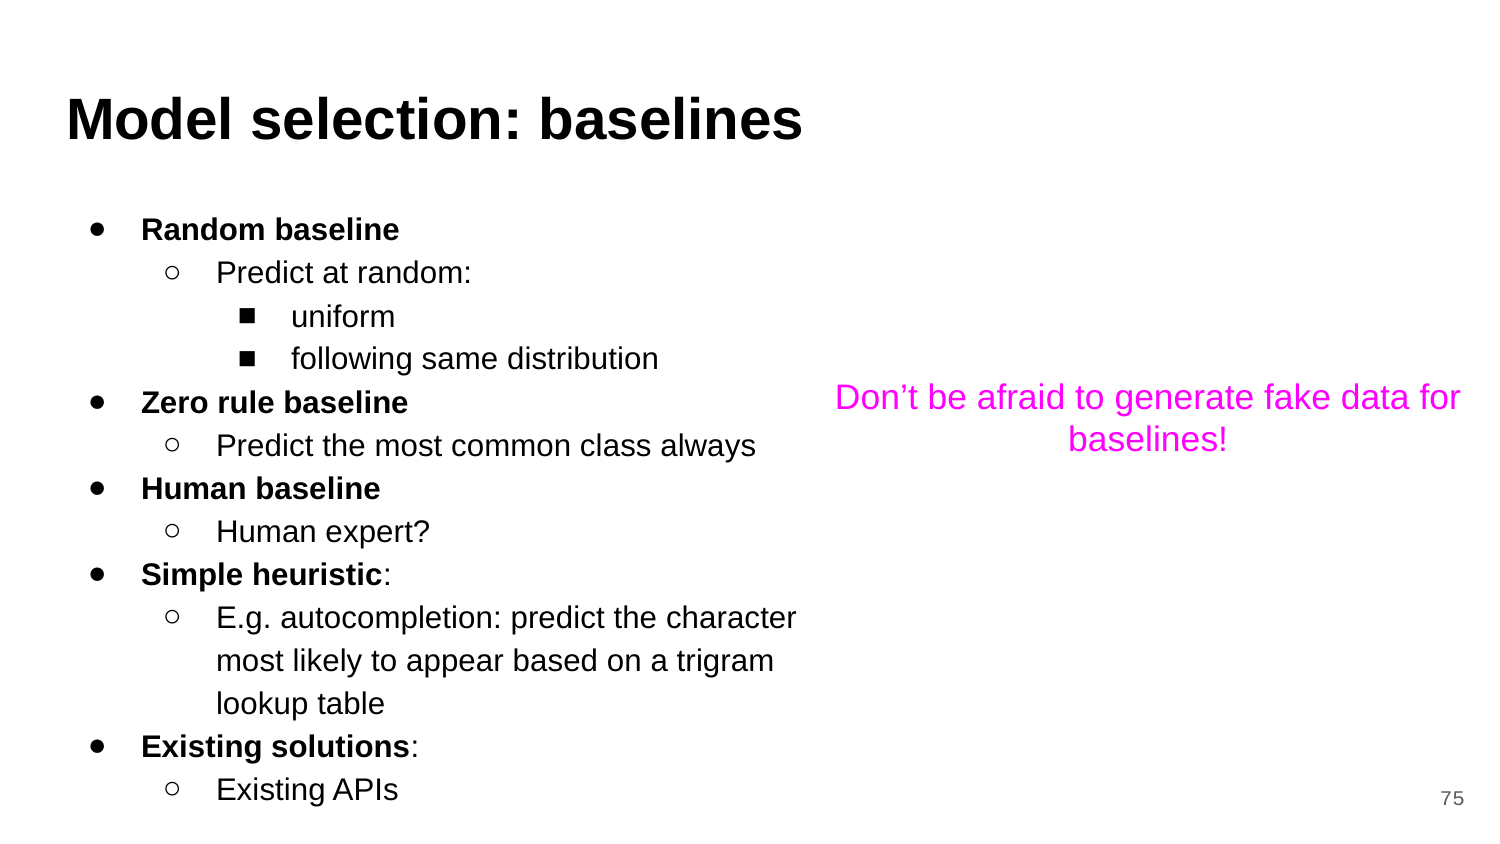

# Model selection: baselines
Random baseline
Predict at random:
uniform
following same distribution
Zero rule baseline
Predict the most common class always
Human baseline
Human expert?
Simple heuristic:
E.g. autocompletion: predict the character most likely to appear based on a trigram lookup table
Existing solutions:
Existing APIs
Don’t be afraid to generate fake data for baselines!
75